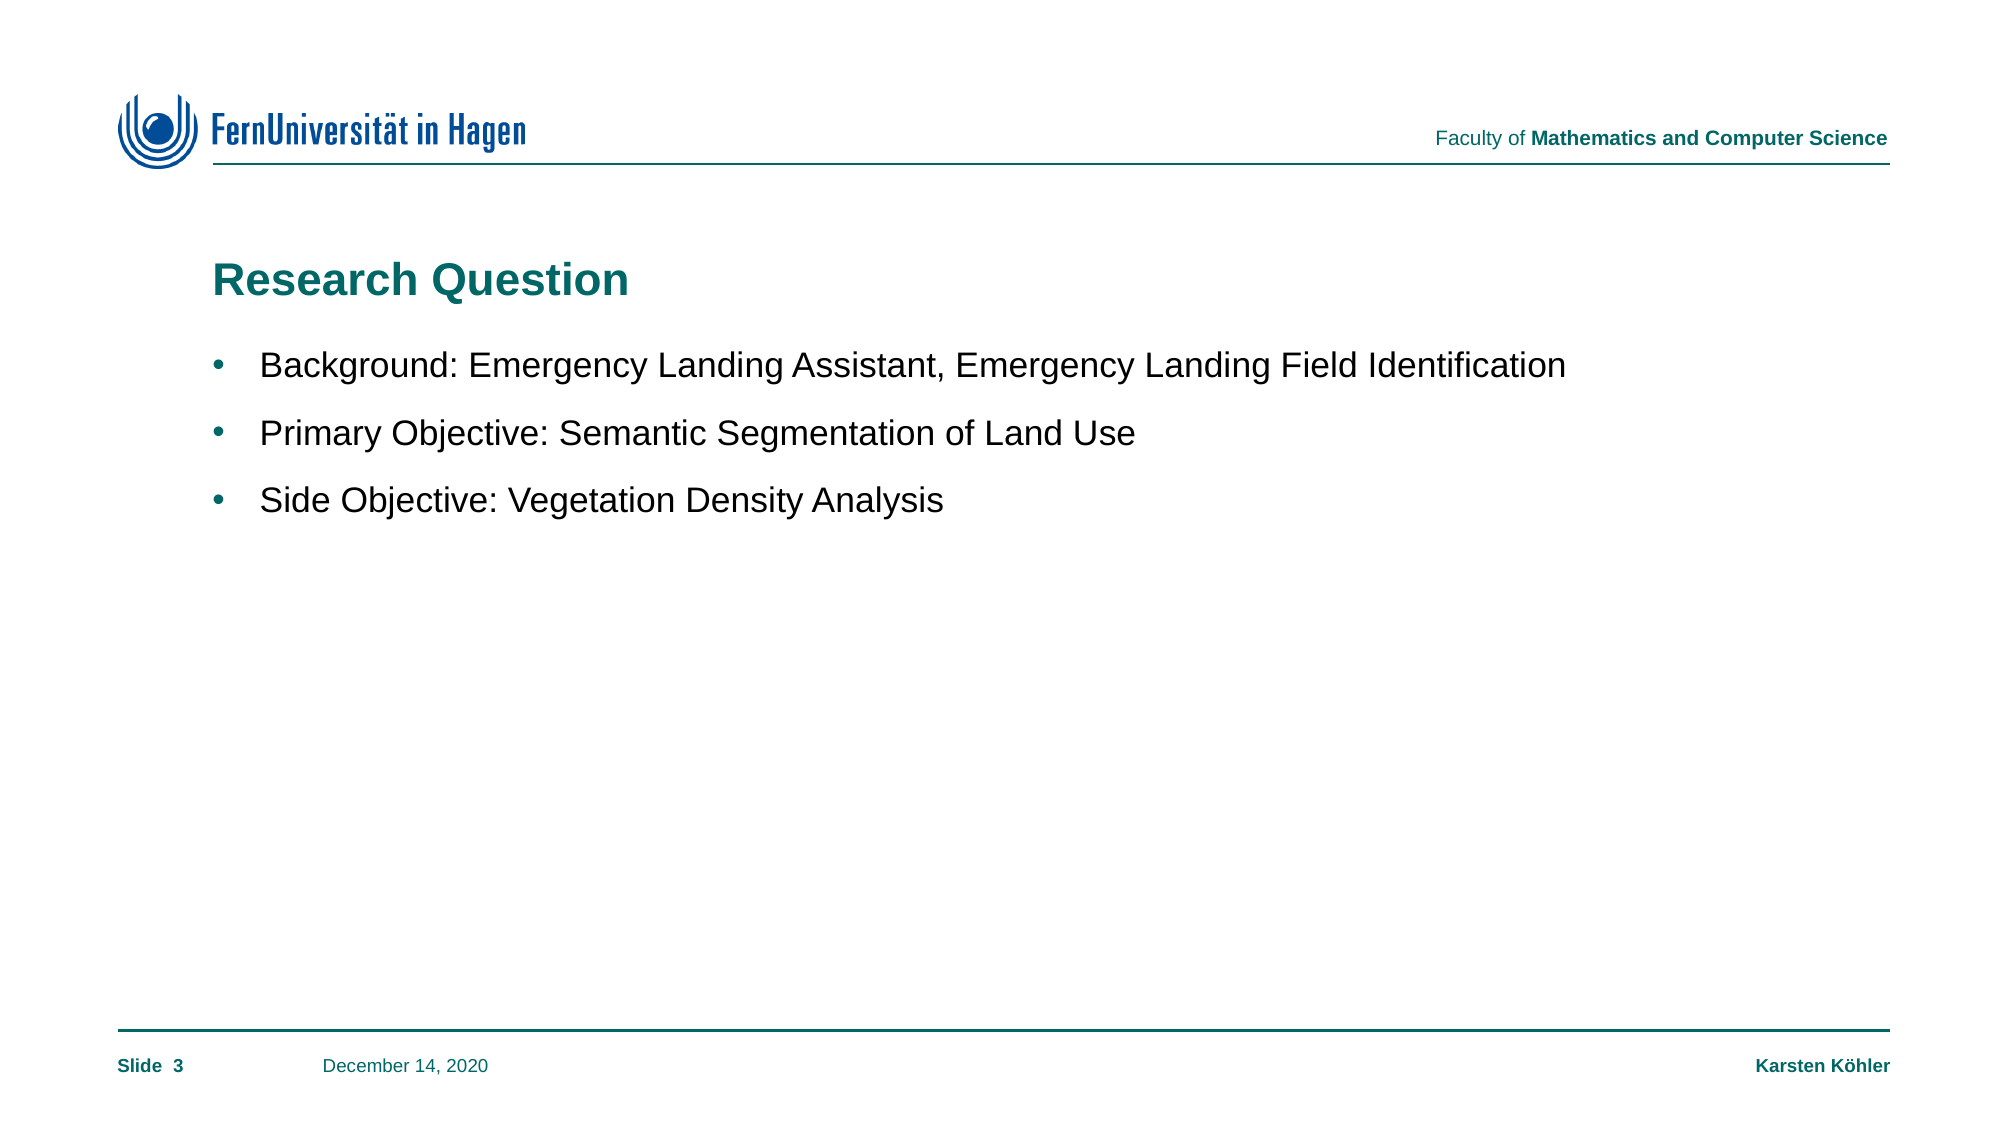

# Research Question
Background: Emergency Landing Assistant, Emergency Landing Field Identification
Primary Objective: Semantic Segmentation of Land Use
Side Objective: Vegetation Density Analysis
3
December 14, 2020
Karsten Köhler